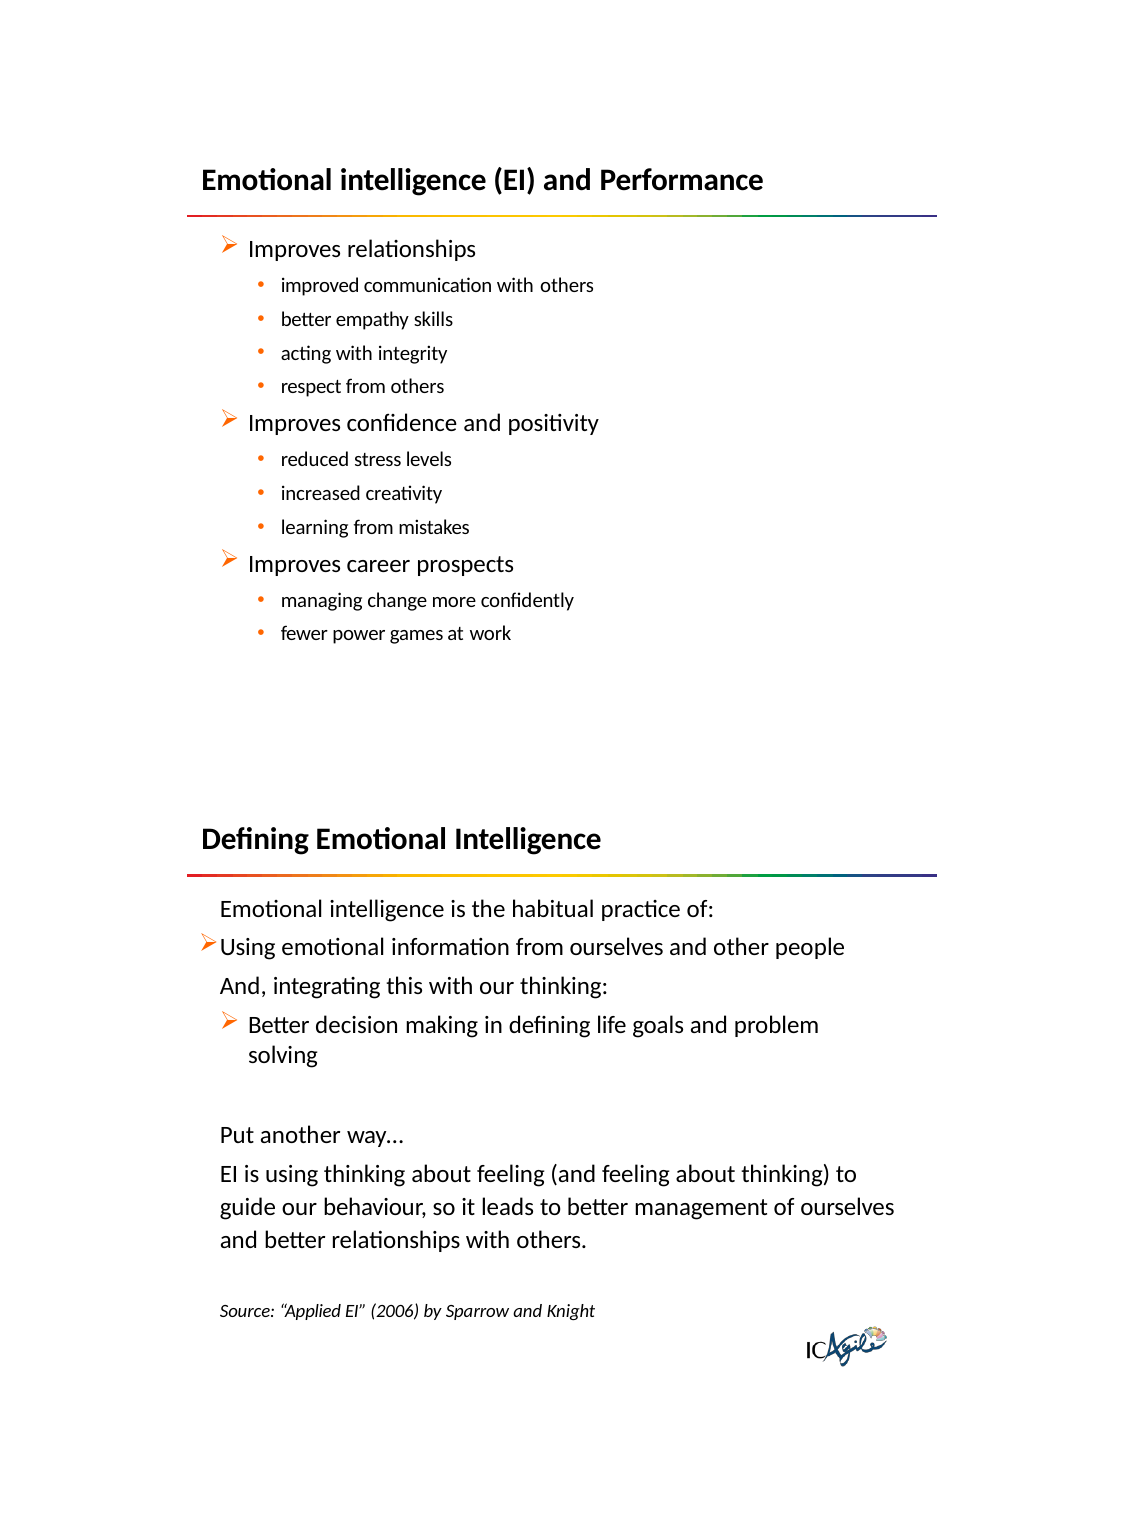

Emotional intelligence (EI) and Performance

Improves relationships
improved communication with others
better empathy skills
acting with integrity
respect from others
Improves confidence and positivity
reduced stress levels
increased creativity
learning from mistakes
Improves career prospects
managing change more confidently
fewer power games at work

Defining Emotional Intelligence

Emotional intelligence is the habitual practice of:
Using emotional information from ourselves and other people  And, integrating this with our thinking:
Better decision making in defining life goals and problem solving

Put another way…
EI is using thinking about feeling (and feeling about thinking) to  guide our behaviour, so it leads to better management of ourselves  and better relationships with others.

Source: “Applied EI” (2006) by Sparrow and Knight